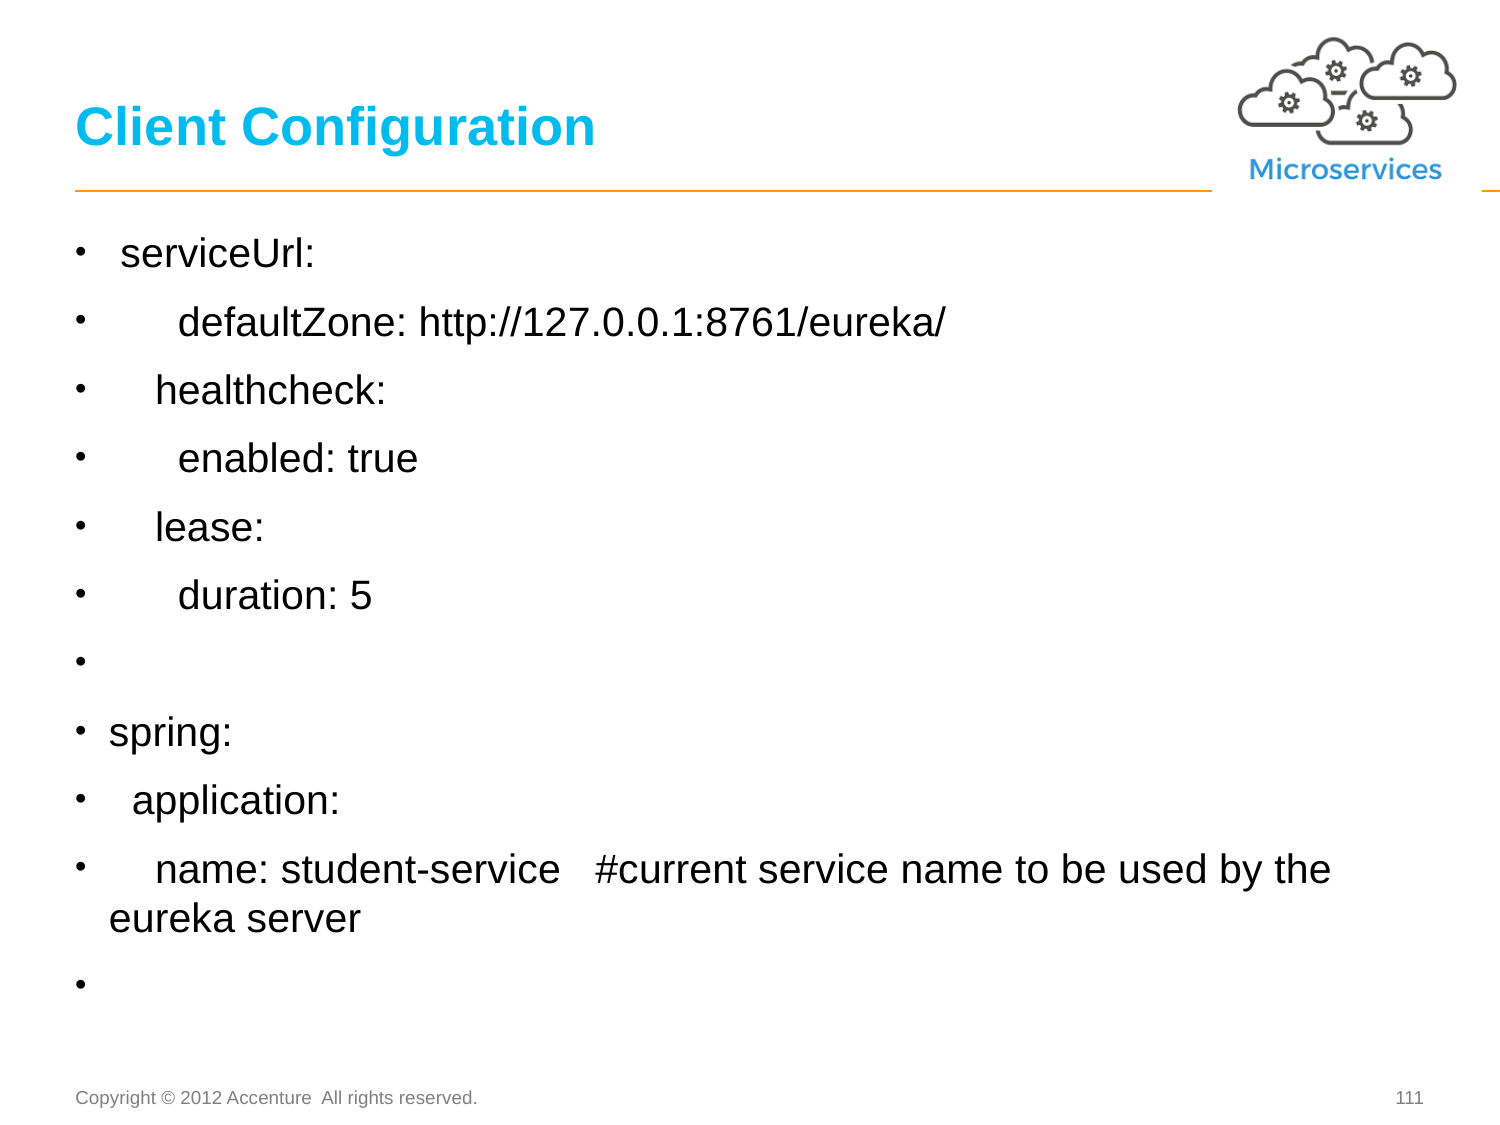

# Client Configuration
 serviceUrl:
      defaultZone: http://127.0.0.1:8761/eureka/
    healthcheck:
      enabled: true
    lease:
      duration: 5

spring:
  application:
    name: student-service   #current service name to be used by the eureka server